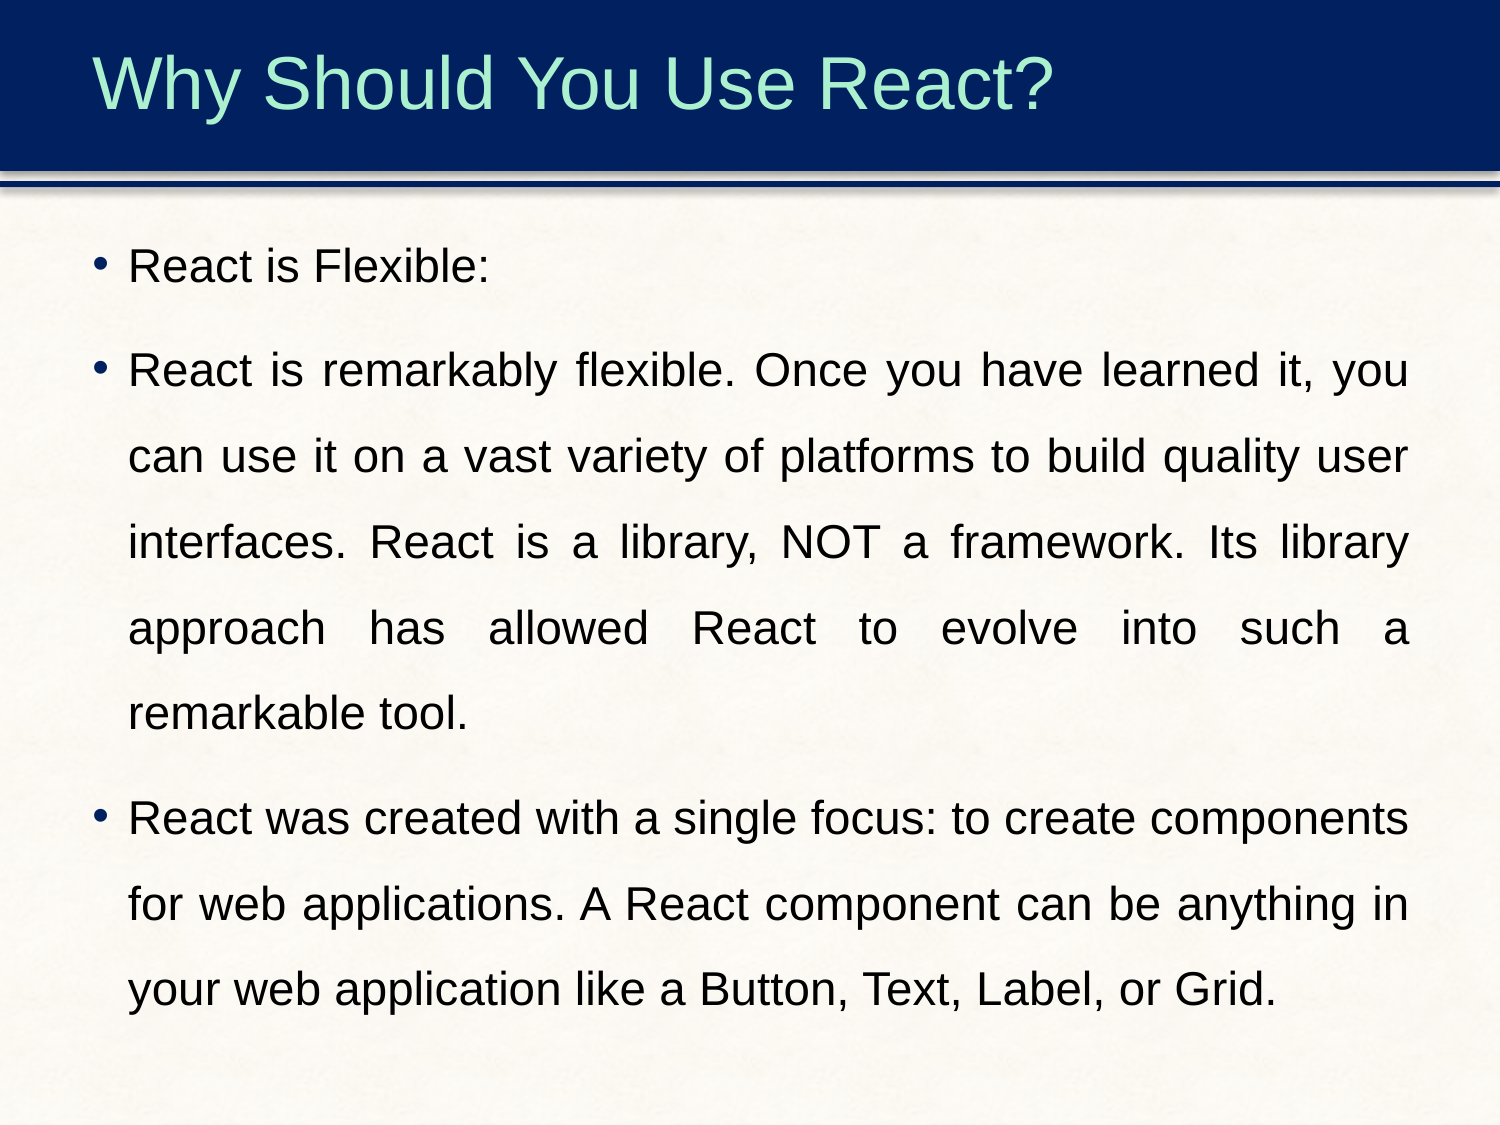

# Why Should You Use React?
React is Flexible:
React is remarkably flexible. Once you have learned it, you can use it on a vast variety of platforms to build quality user interfaces. React is a library, NOT a framework. Its library approach has allowed React to evolve into such a remarkable tool.
React was created with a single focus: to create components for web applications. A React component can be anything in your web application like a Button, Text, Label, or Grid.